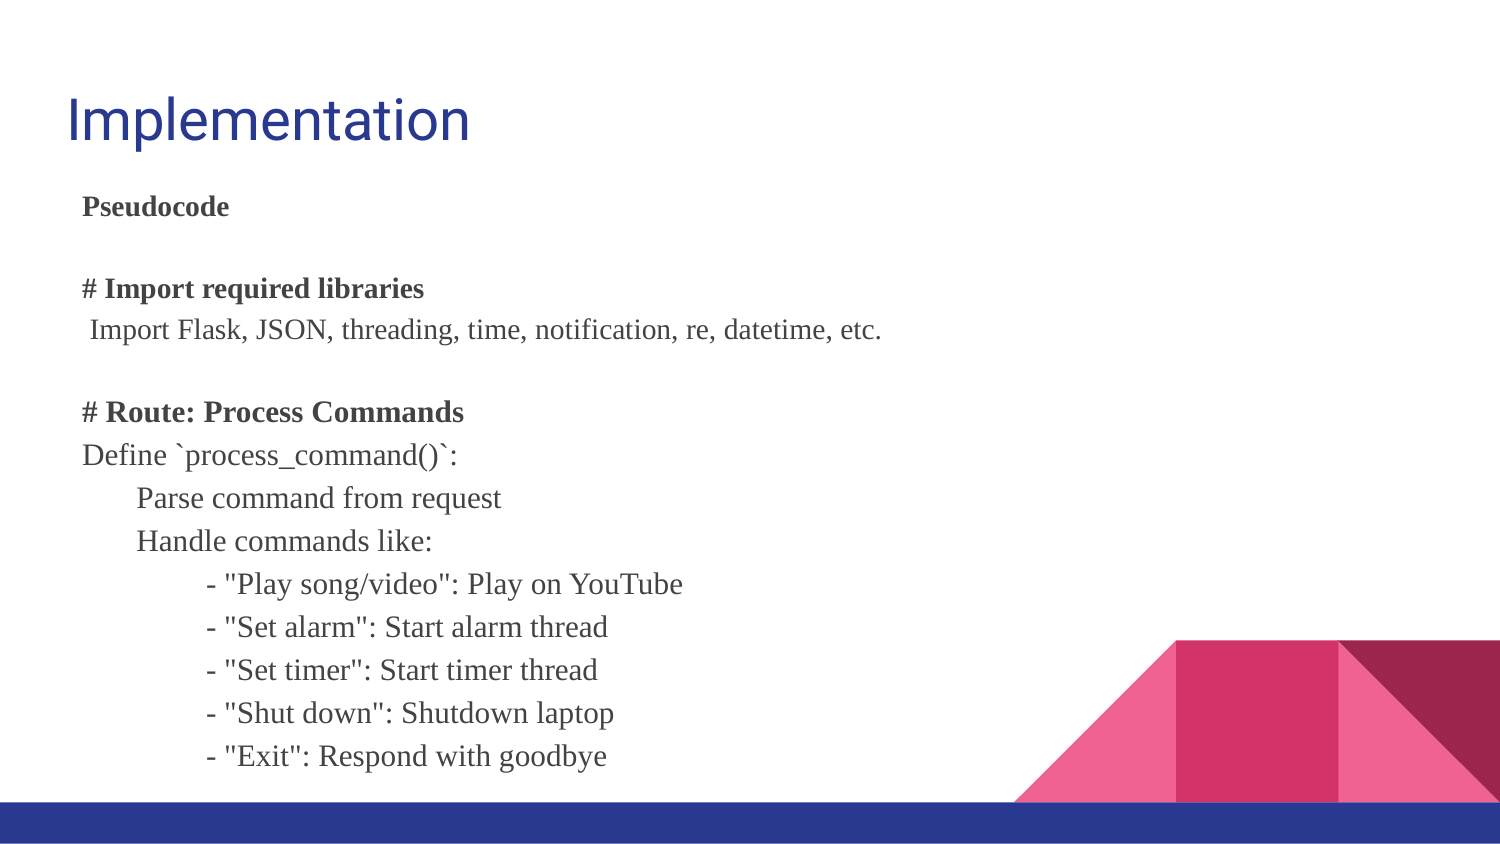

# Implementation
Pseudocode

# Import required libraries
 Import Flask, JSON, threading, time, notification, re, datetime, etc.

# Route: Process Commands
Define `process_command()`:
       Parse command from request
       Handle commands like:
                - "Play song/video": Play on YouTube
                - "Set alarm": Start alarm thread
                - "Set timer": Start timer thread
                - "Shut down": Shutdown laptop
                - "Exit": Respond with goodbye